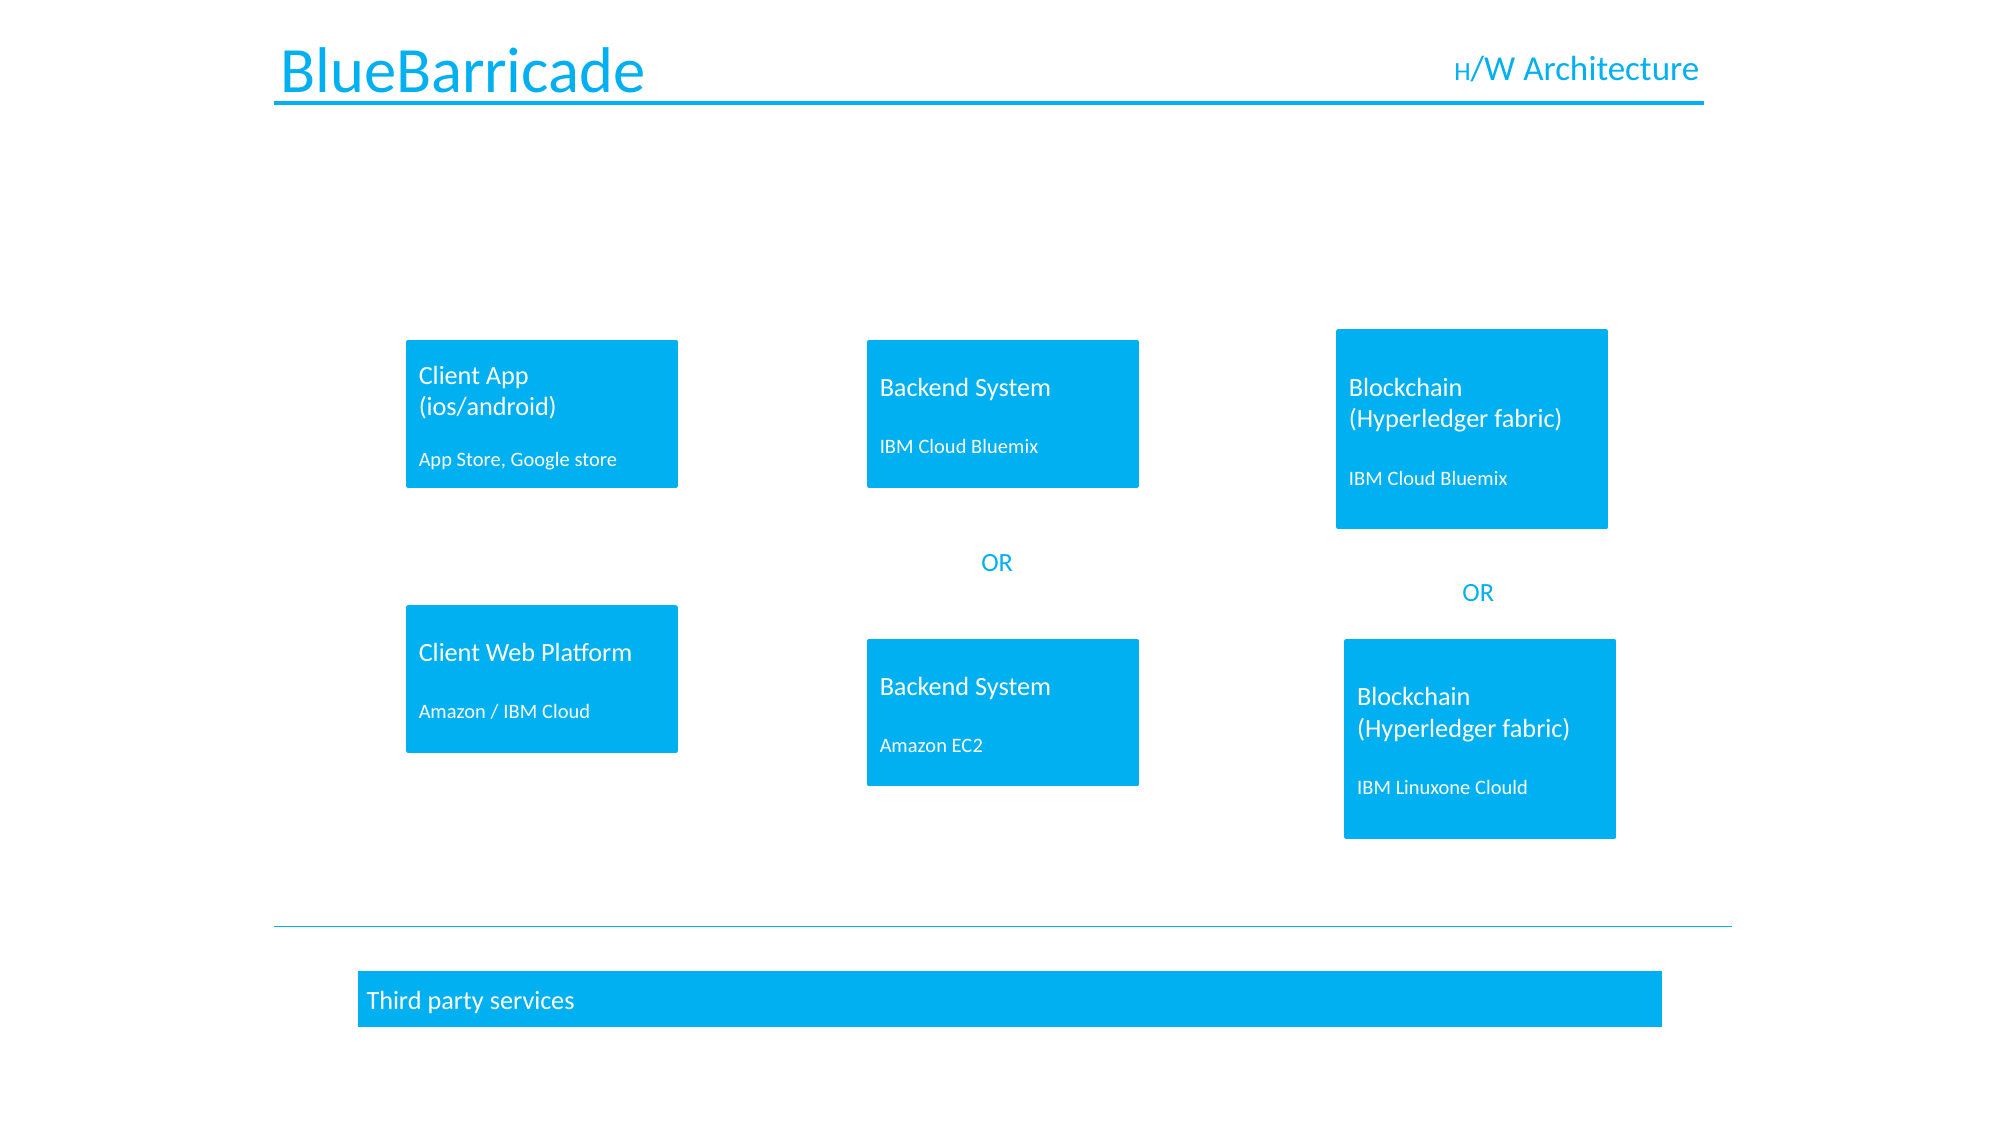

BlueBarricade
H/W Architecture
Blockchain
(Hyperledger fabric)

IBM Cloud Bluemix
Client App
(ios/android)

App Store, Google store
Backend System

IBM Cloud Bluemix
OR
OR
Client Web Platform

Amazon / IBM Cloud
Blockchain
(Hyperledger fabric)

IBM Linuxone Clould

Backend System

Amazon EC2

Third party services